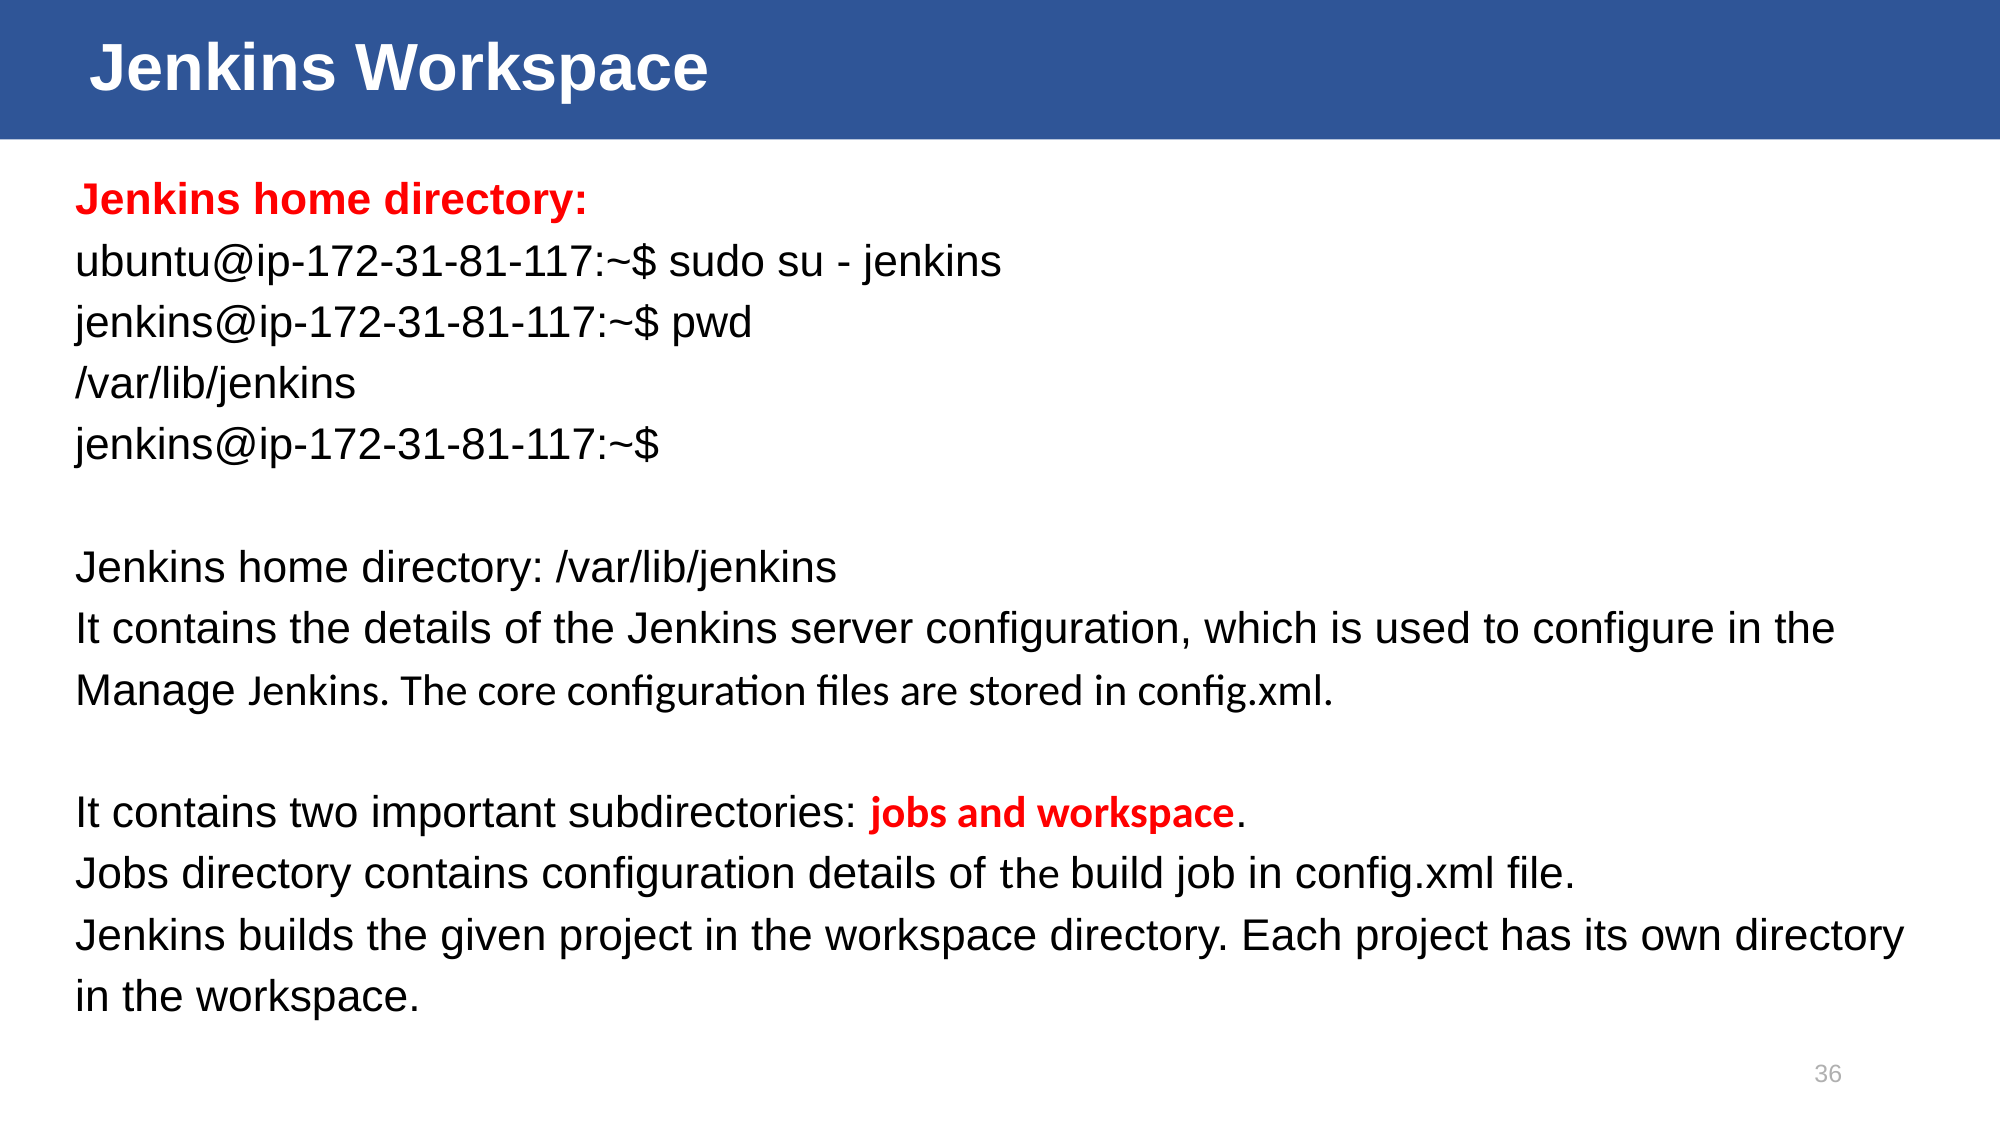

# Jenkins Workspace
Jenkins home directory:
ubuntu@ip-172-31-81-117:~$ sudo su - jenkins
jenkins@ip-172-31-81-117:~$ pwd
/var/lib/jenkins
jenkins@ip-172-31-81-117:~$

Jenkins home directory: /var/lib/jenkins
It contains the details of the Jenkins server configuration, which is used to configure in the Manage Jenkins. The core configuration files are stored in config.xml.

It contains two important subdirectories: jobs and workspace.
Jobs directory contains configuration details of the build job in config.xml file.
Jenkins builds the given project in the workspace directory. Each project has its own directory in the workspace.
36